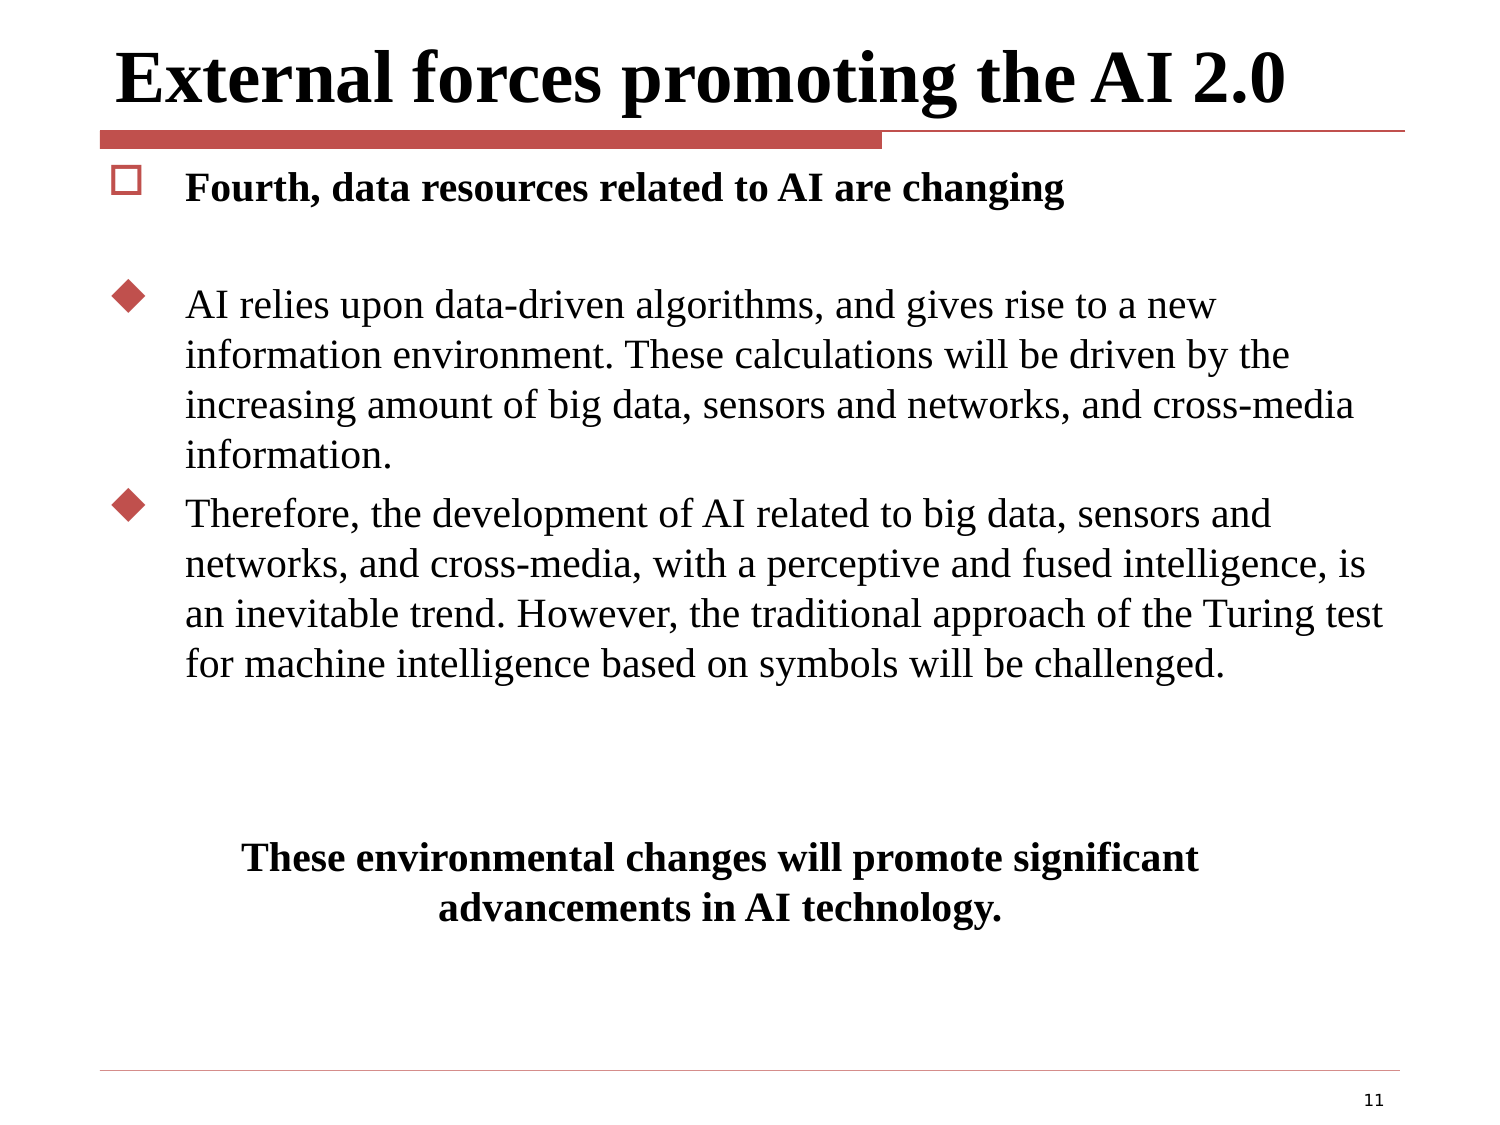

# External forces promoting the AI 2.0
Fourth, data resources related to AI are changing

AI relies upon data-driven algorithms, and gives rise to a new information environment. These calculations will be driven by the increasing amount of big data, sensors and networks, and cross-media information.
Therefore, the development of AI related to big data, sensors and networks, and cross-media, with a perceptive and fused intelligence, is an inevitable trend. However, the traditional approach of the Turing test for machine intelligence based on symbols will be challenged.
These environmental changes will promote significant advancements in AI technology.

11